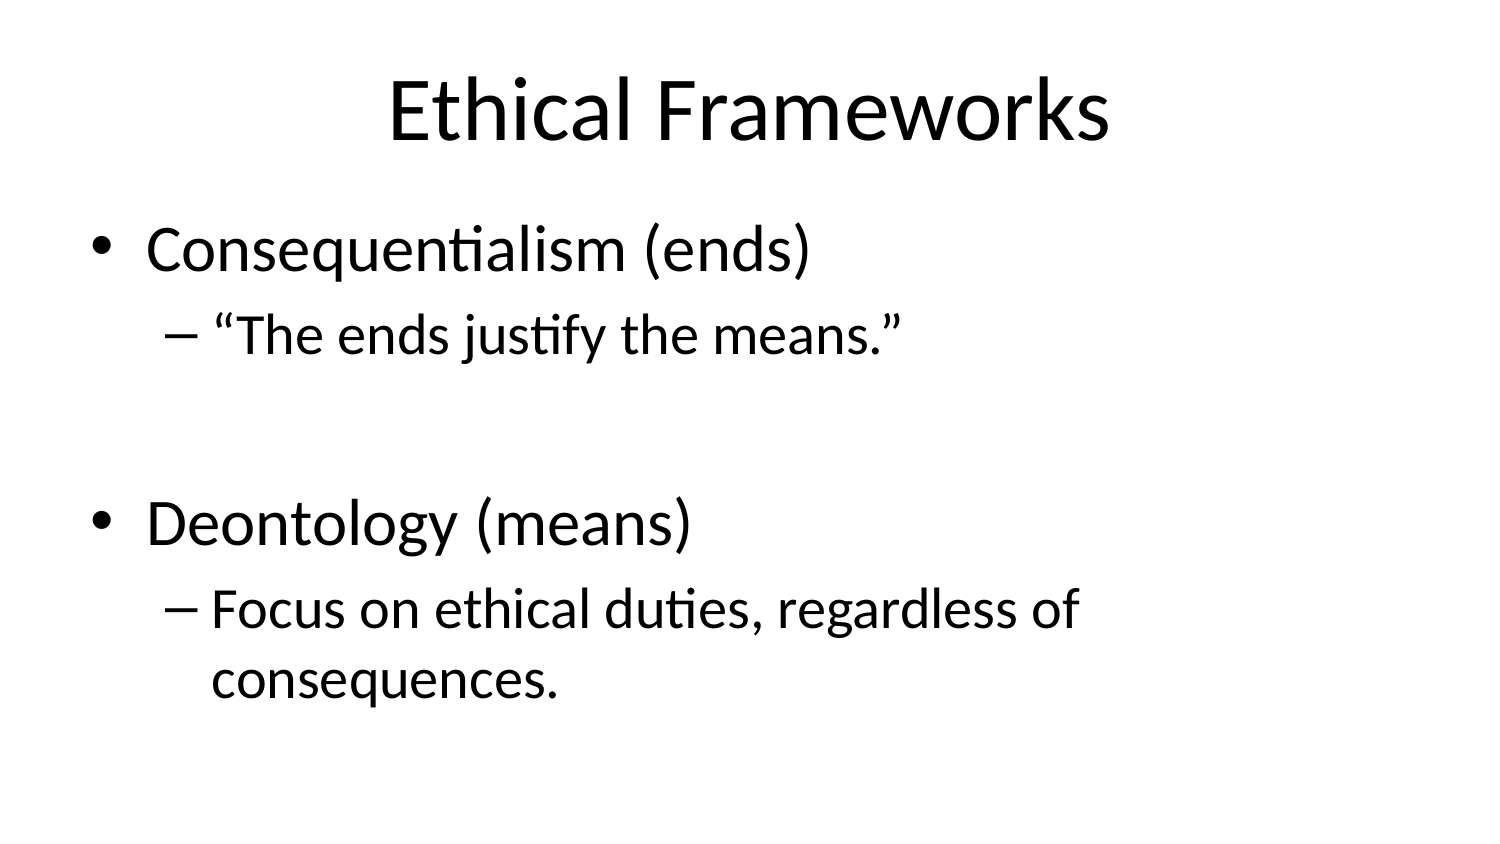

# Ethical Frameworks
Consequentialism (ends)
“The ends justify the means.”

Deontology (means)
Focus on ethical duties, regardless of consequences.